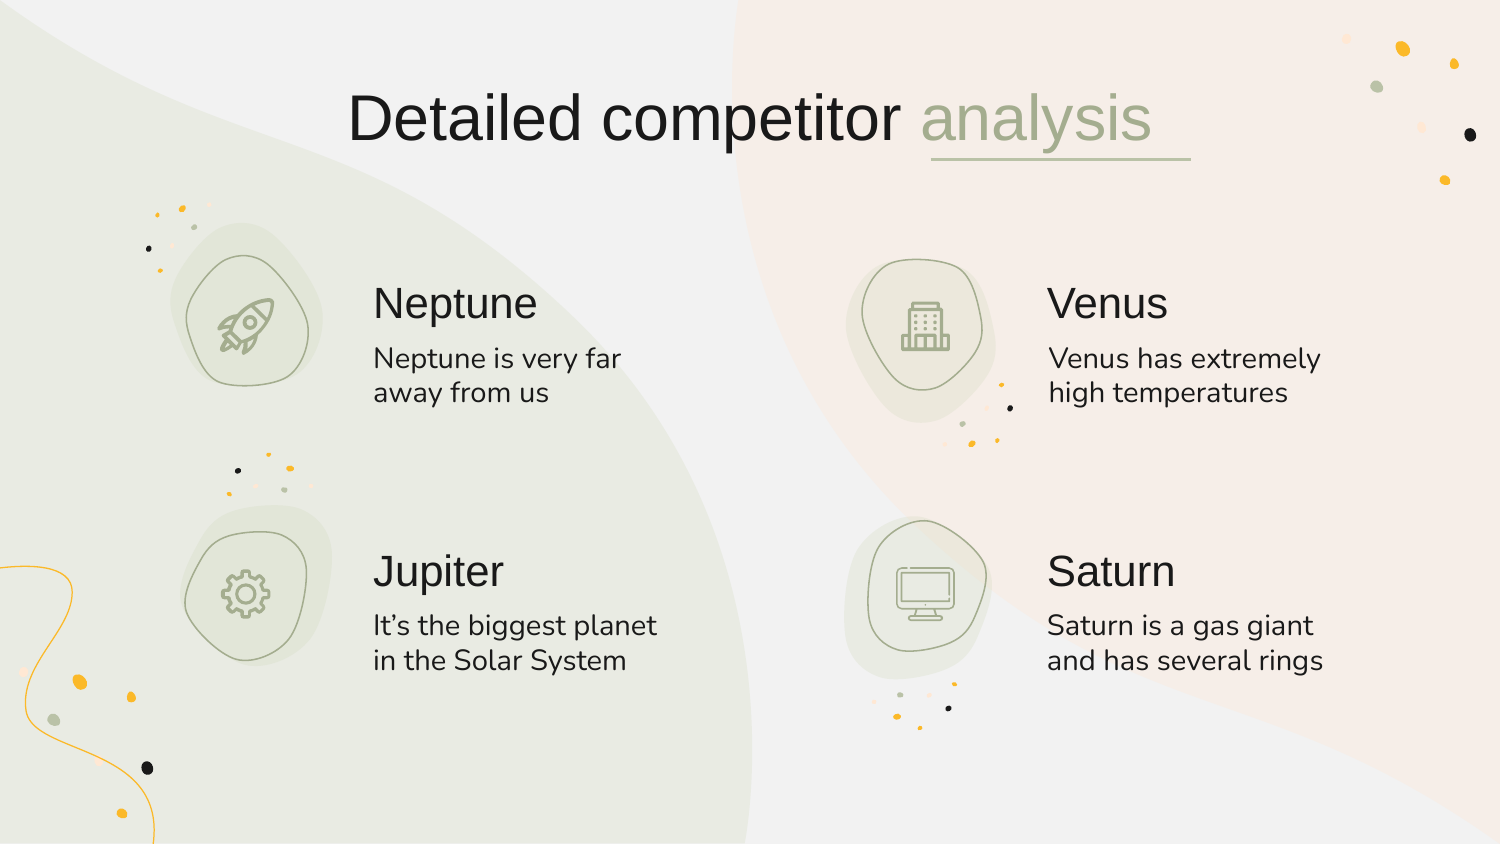

# Detailed competitor analysis

Neptune
Venus

Neptune is very far away from us
Venus has extremely high temperatures

Jupiter
Saturn

It’s the biggest planet in the Solar System
Saturn is a gas giant and has several rings